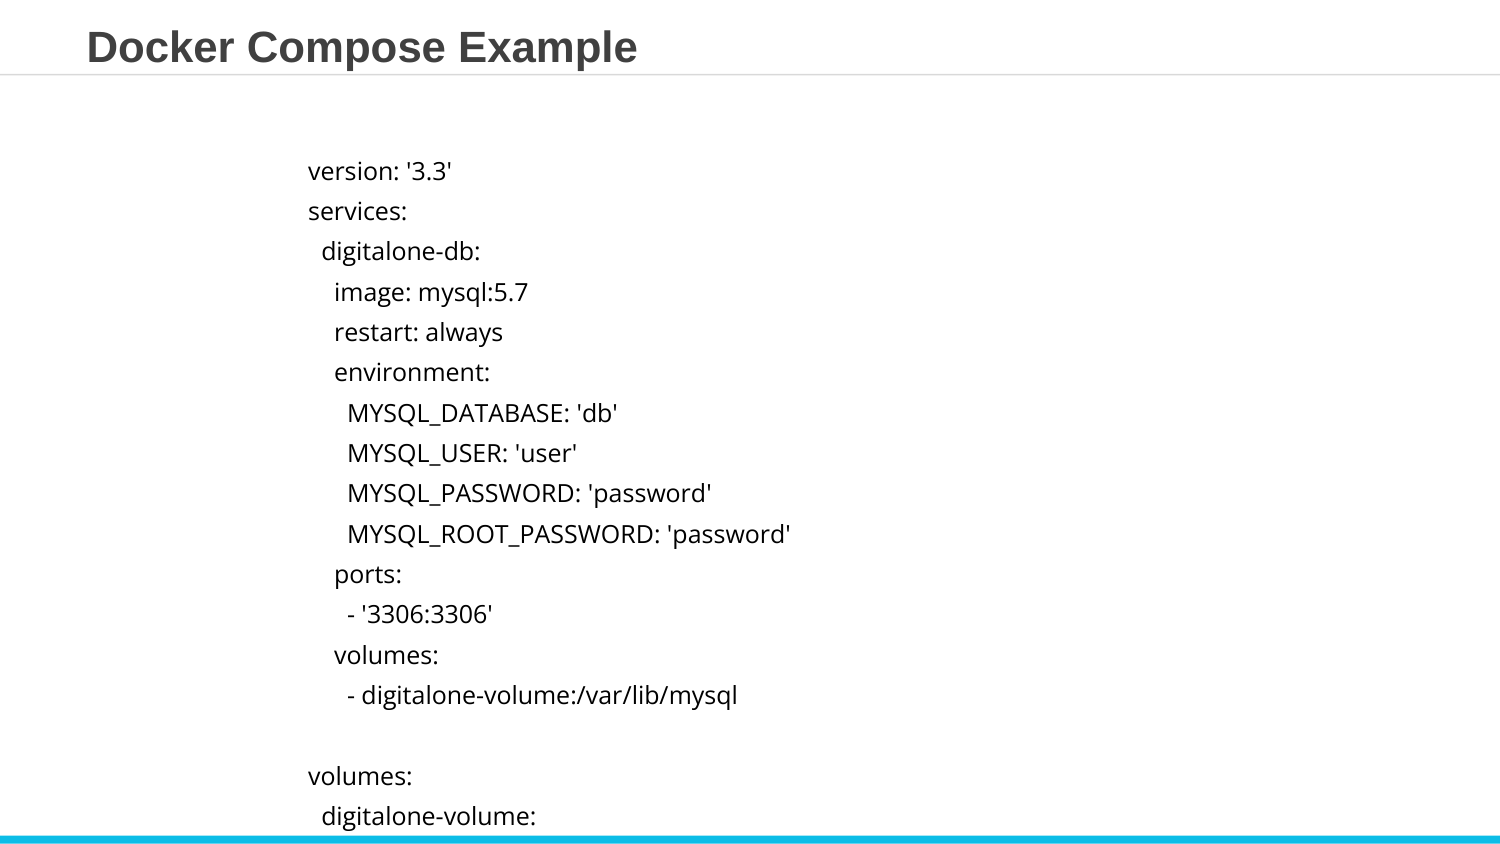

Docker Compose Example
version: '3.3'
services:
  digitalone-db:
    image: mysql:5.7
    restart: always
    environment:
      MYSQL_DATABASE: 'db'
      MYSQL_USER: 'user'
      MYSQL_PASSWORD: 'password'
      MYSQL_ROOT_PASSWORD: 'password'
    ports:
      - '3306:3306'
    volumes:
      - digitalone-volume:/var/lib/mysql

volumes:
  digitalone-volume: